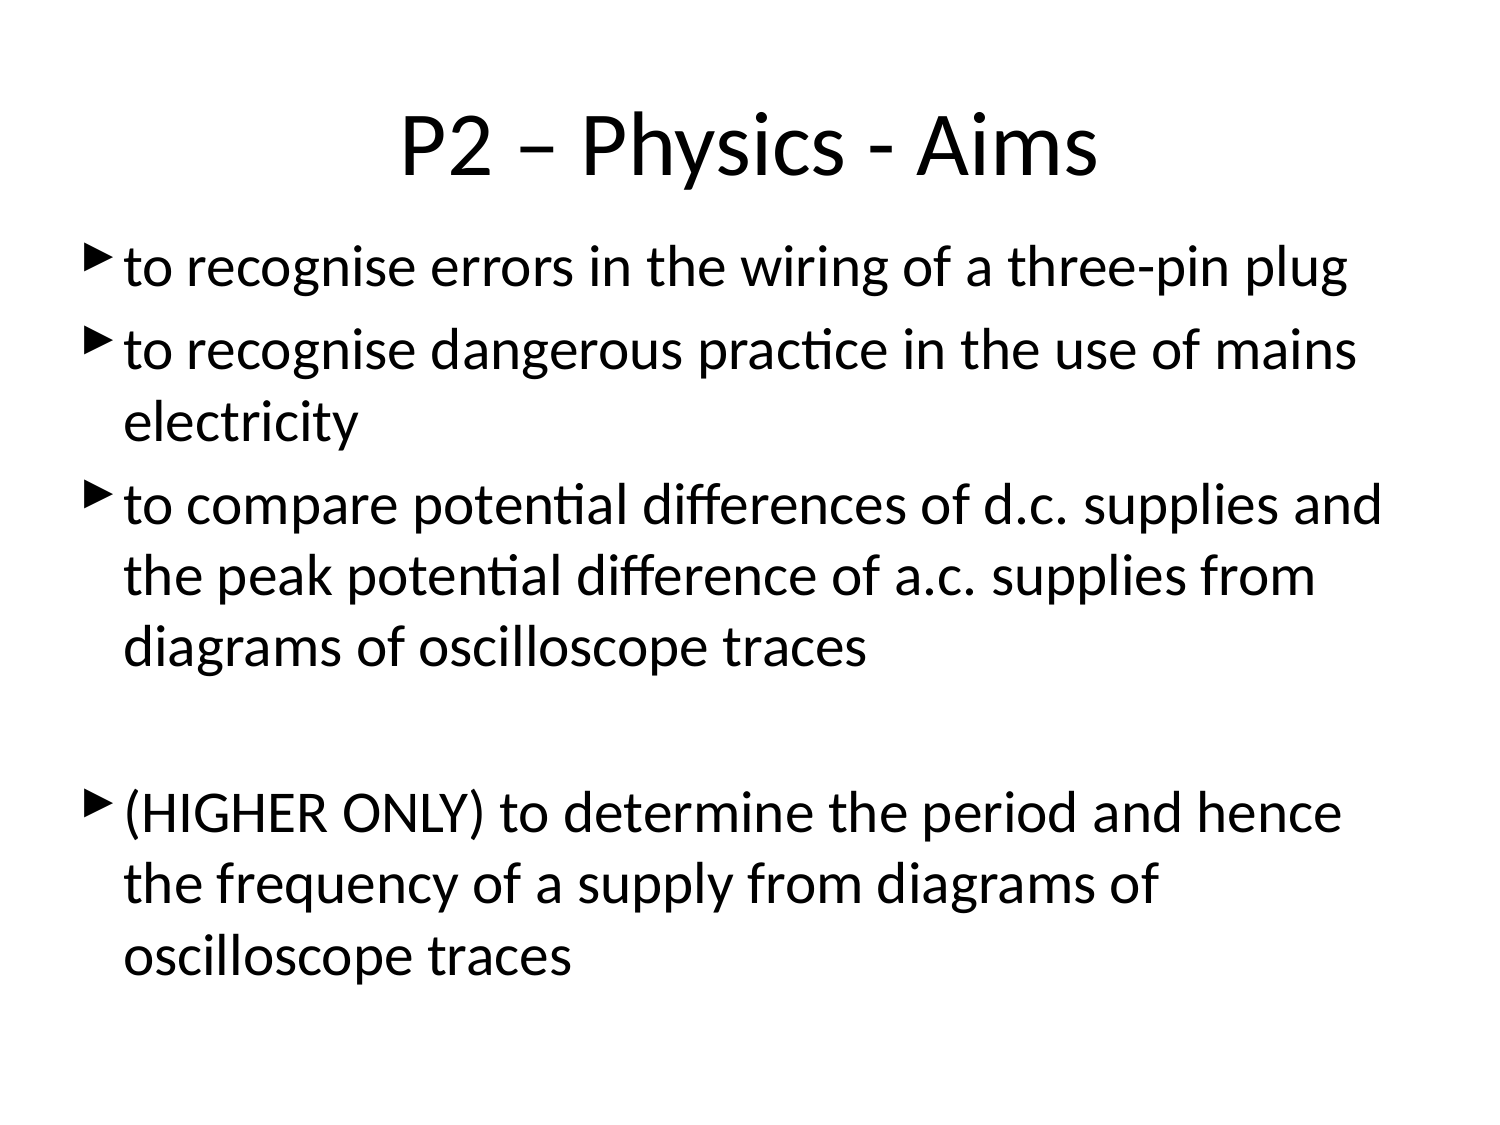

# P2 – Physics - Aims
to recognise errors in the wiring of a three-pin plug
to recognise dangerous practice in the use of mains electricity
to compare potential differences of d.c. supplies and the peak potential difference of a.c. supplies from diagrams of oscilloscope traces

(HIGHER ONLY) to determine the period and hence the frequency of a supply from diagrams of oscilloscope traces